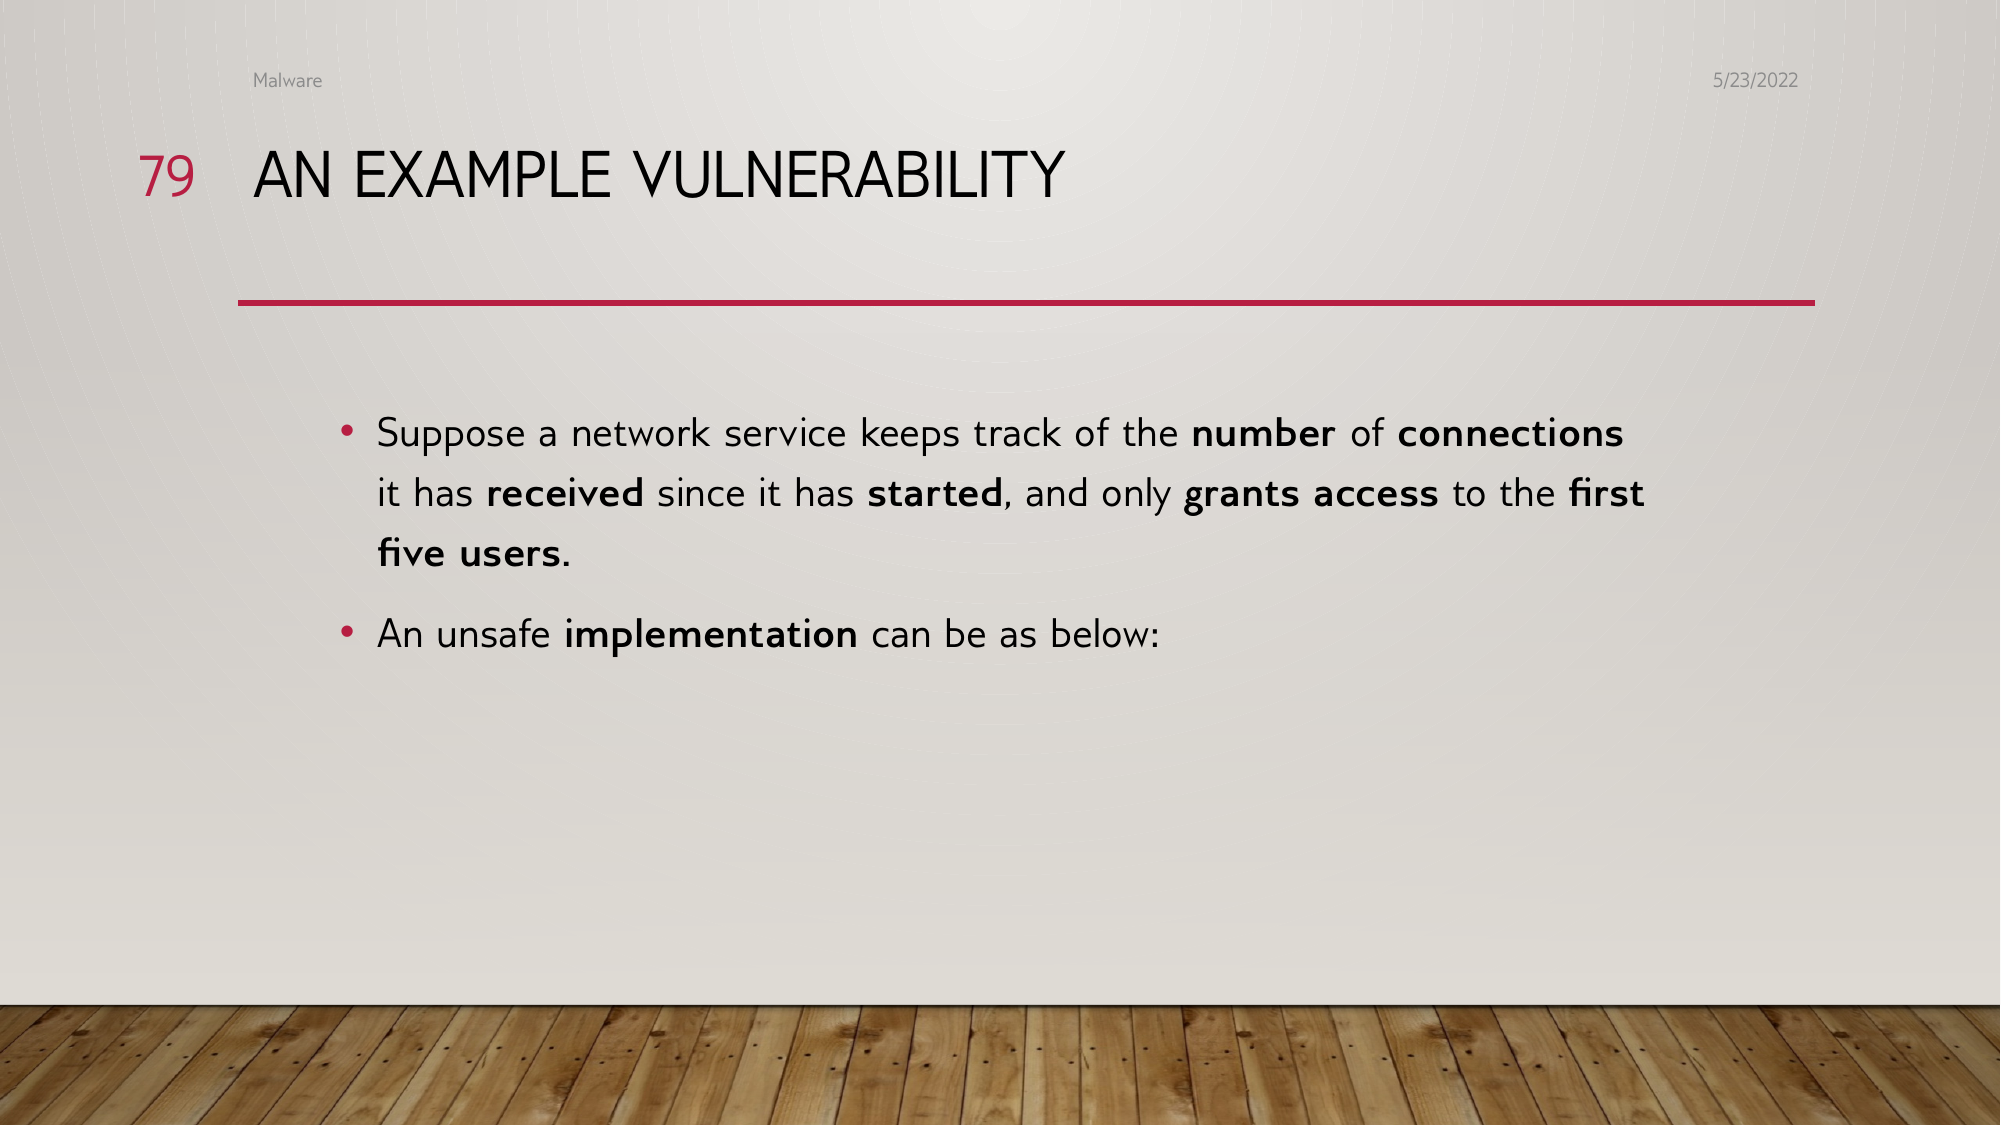

Malware
5/23/2022
79
# An Example Vulnerability
Suppose a network service keeps track of the number of connections it has received since it has started, and only grants access to the first five users.
An unsafe implementation can be as below: